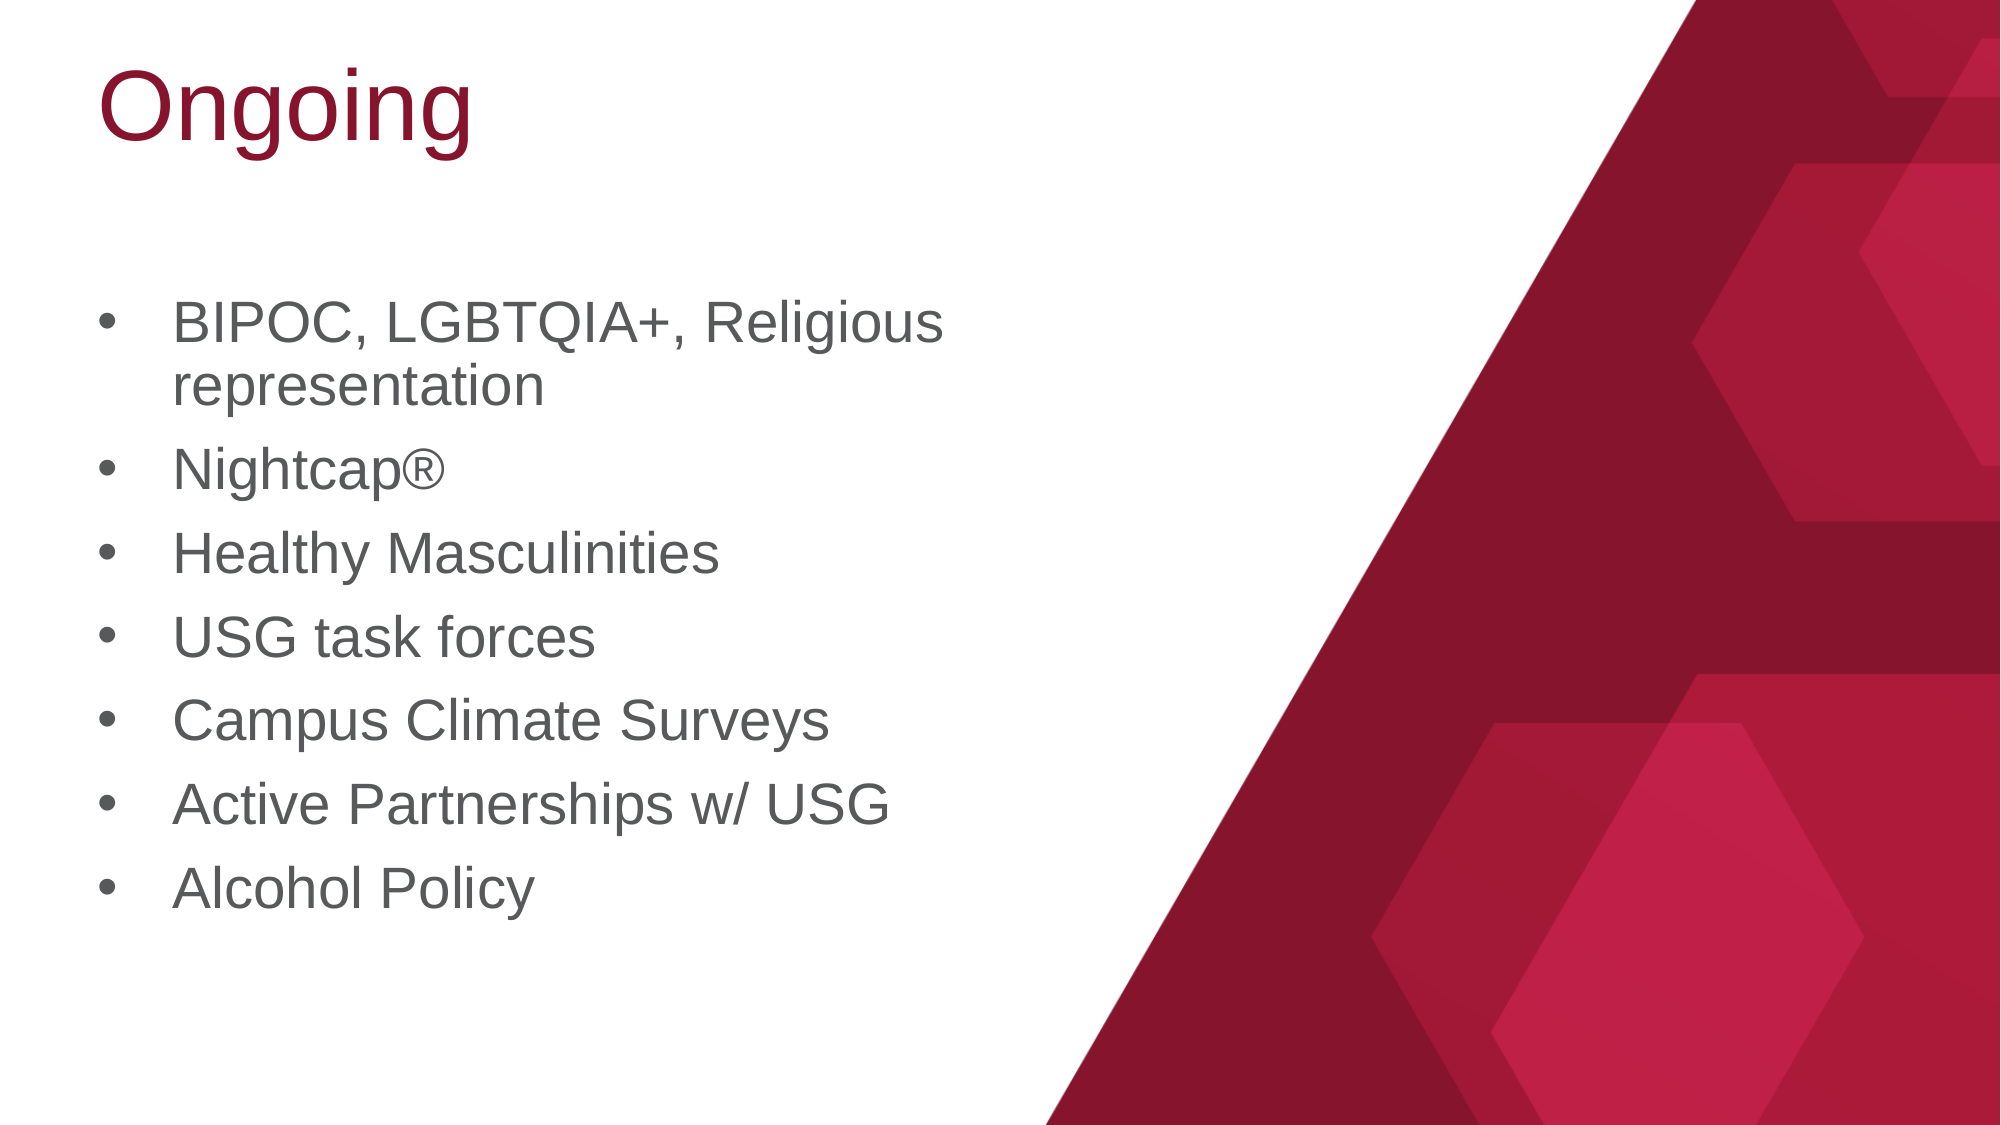

# Ongoing
BIPOC, LGBTQIA+, Religious representation
Nightcap®
Healthy Masculinities
USG task forces
Campus Climate Surveys
Active Partnerships w/ USG
Alcohol Policy